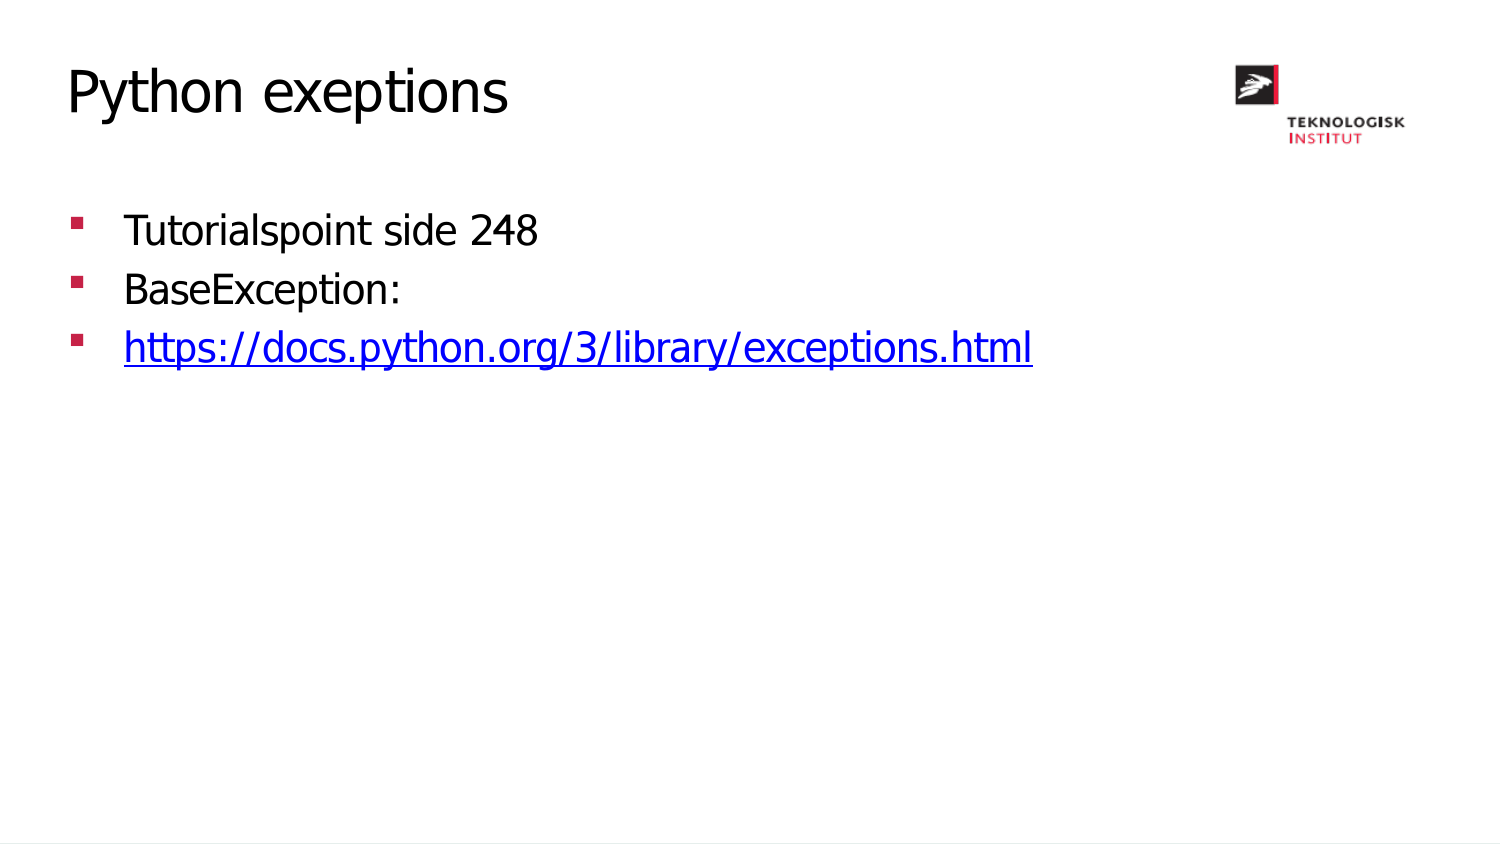

Python exeptions
Tutorialspoint side 248
BaseException:
https://docs.python.org/3/library/exceptions.html